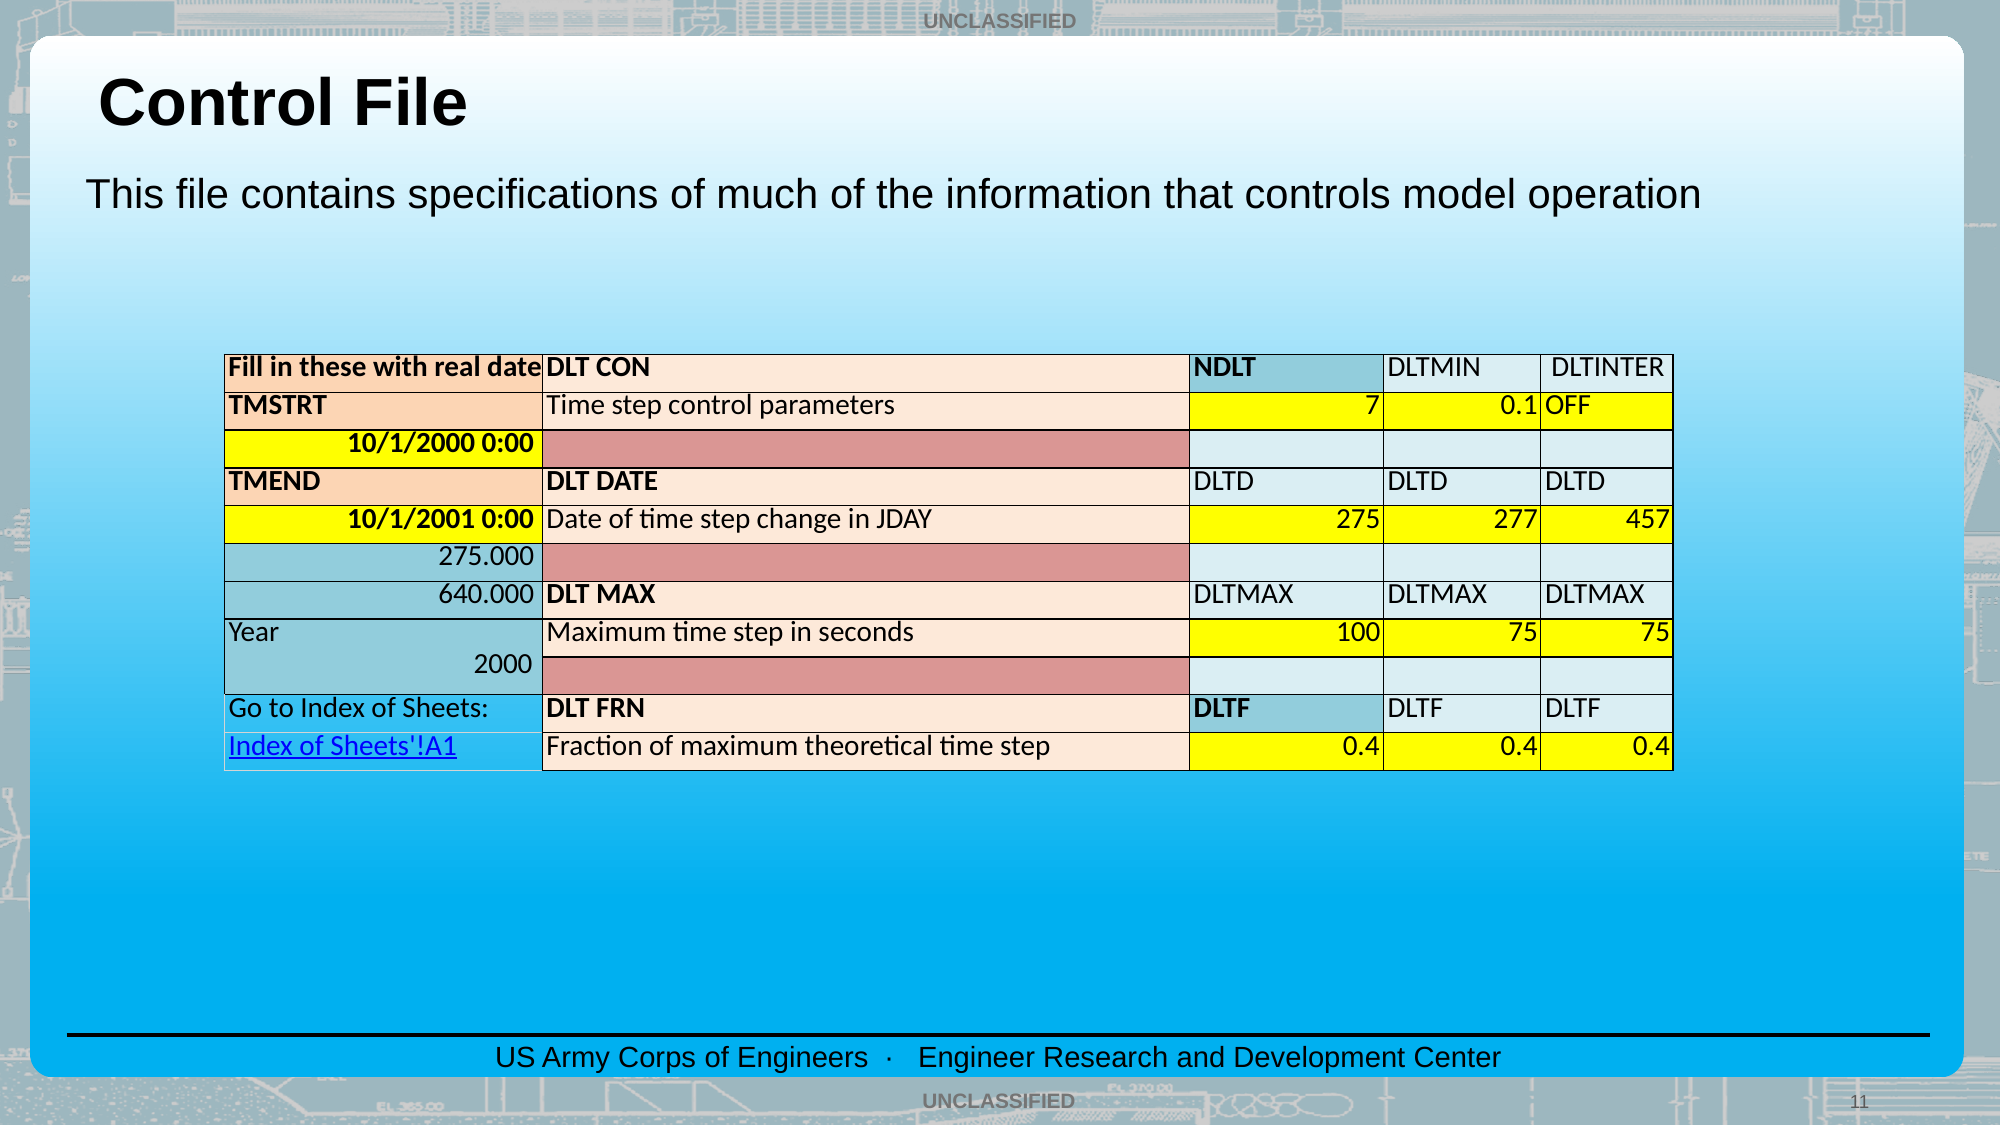

# Control File
This file contains specifications of much of the information that controls model operation
| Fill in these with real date | DLT CON | NDLT | DLTMIN | DLTINTER |
| --- | --- | --- | --- | --- |
| TMSTRT | Time step control parameters | 7 | 0.1 | OFF |
| 10/1/2000 0:00 |  |  |  |  |
| TMEND | DLT DATE | DLTD | DLTD | DLTD |
| 10/1/2001 0:00 | Date of time step change in JDAY | 275 | 277 | 457 |
| 275.000 |  |  |  |  |
| 640.000 | DLT MAX | DLTMAX | DLTMAX | DLTMAX |
| Year 2000 | Maximum time step in seconds | 100 | 75 | 75 |
|  |  |  |  |  |
| Go to Index of Sheets: | DLT FRN | DLTF | DLTF | DLTF |
| Index of Sheets'!A1 | Fraction of maximum theoretical time step | 0.4 | 0.4 | 0.4 |
11